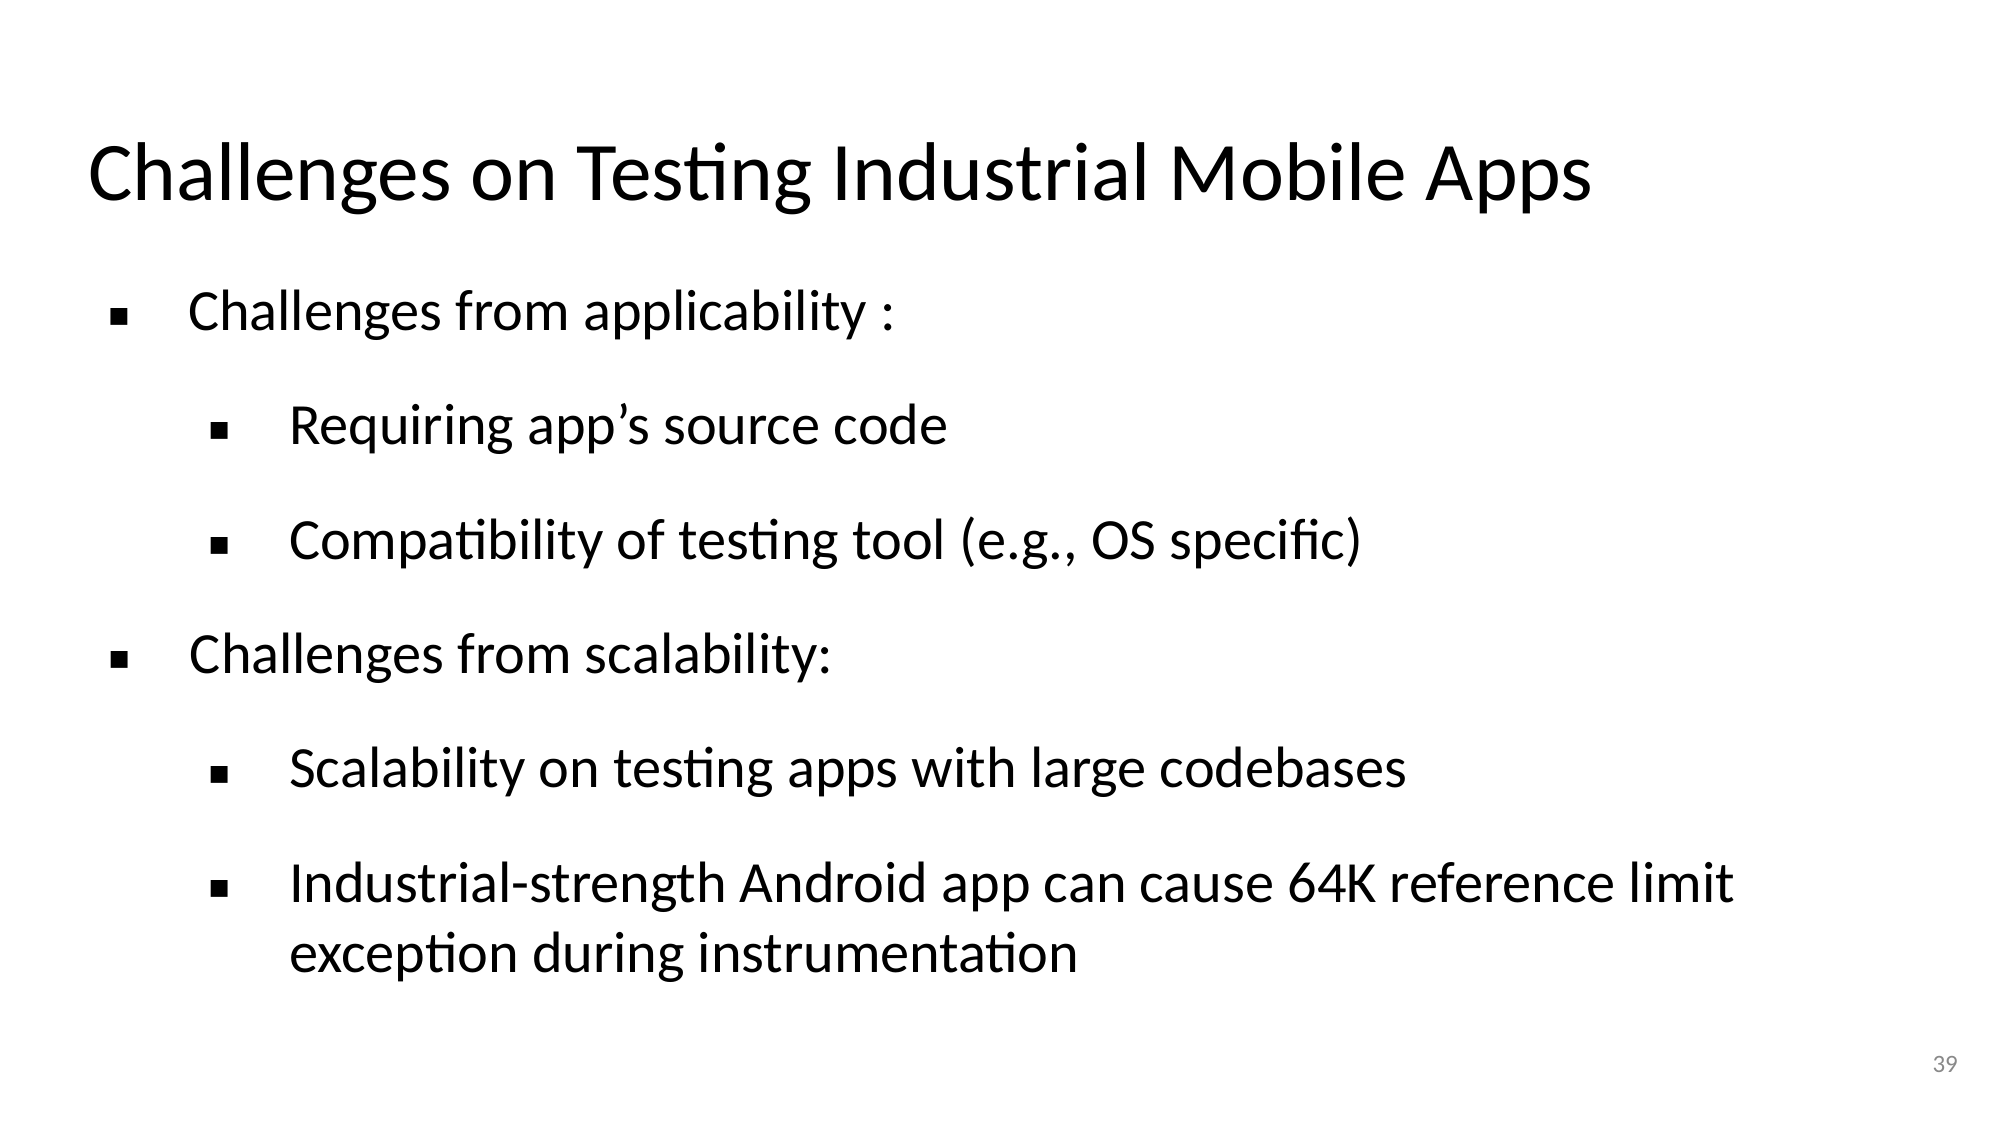

# Challenges on Testing Industrial Mobile Apps
Challenges from applicability :
Requiring app’s source code
Compatibility of testing tool (e.g., OS specific)
Challenges from scalability:
Scalability on testing apps with large codebases
Industrial-strength Android app can cause 64K reference limit exception during instrumentation
39